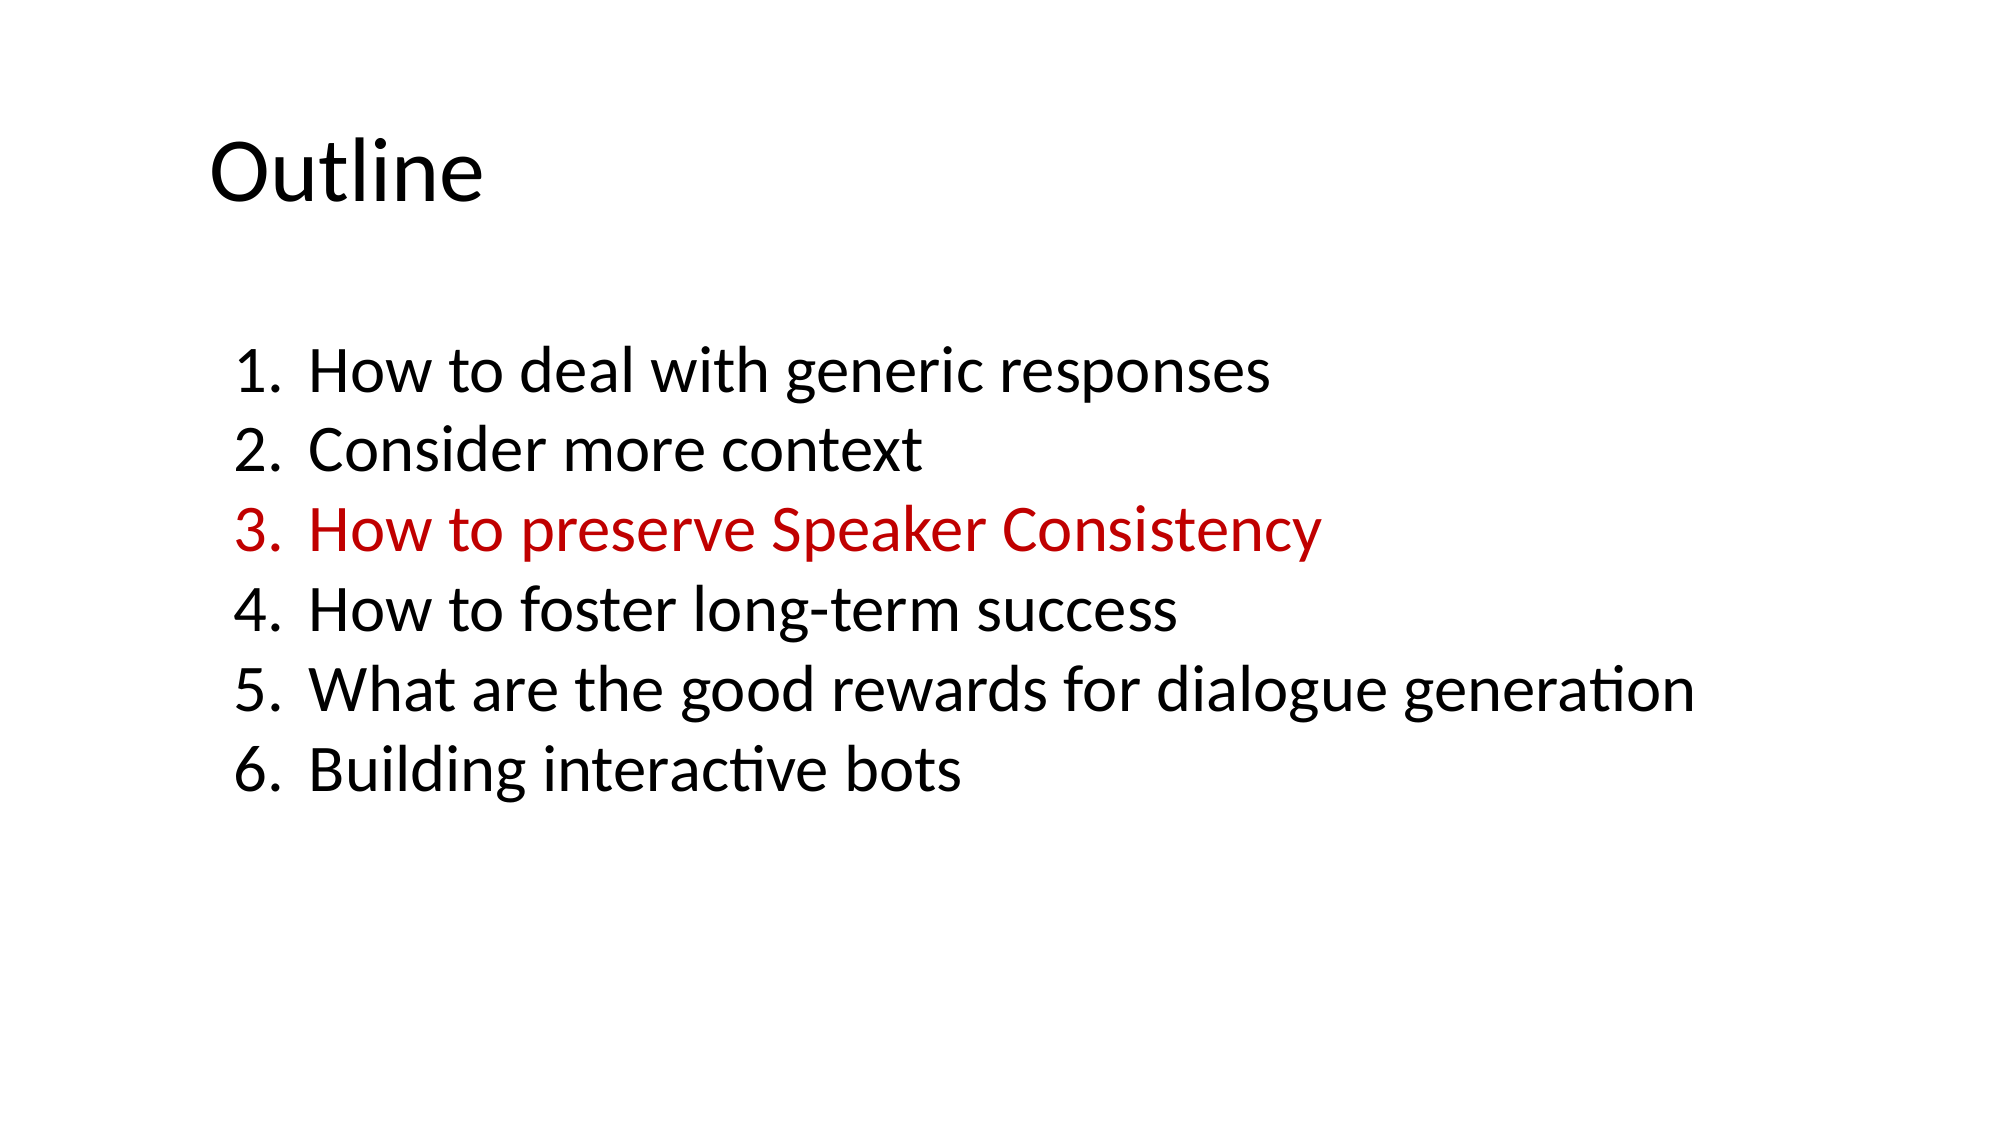

Outline
How to deal with generic responses
Consider more context
How to preserve Speaker Consistency
How to foster long-term success
What are the good rewards for dialogue generation
Building interactive bots